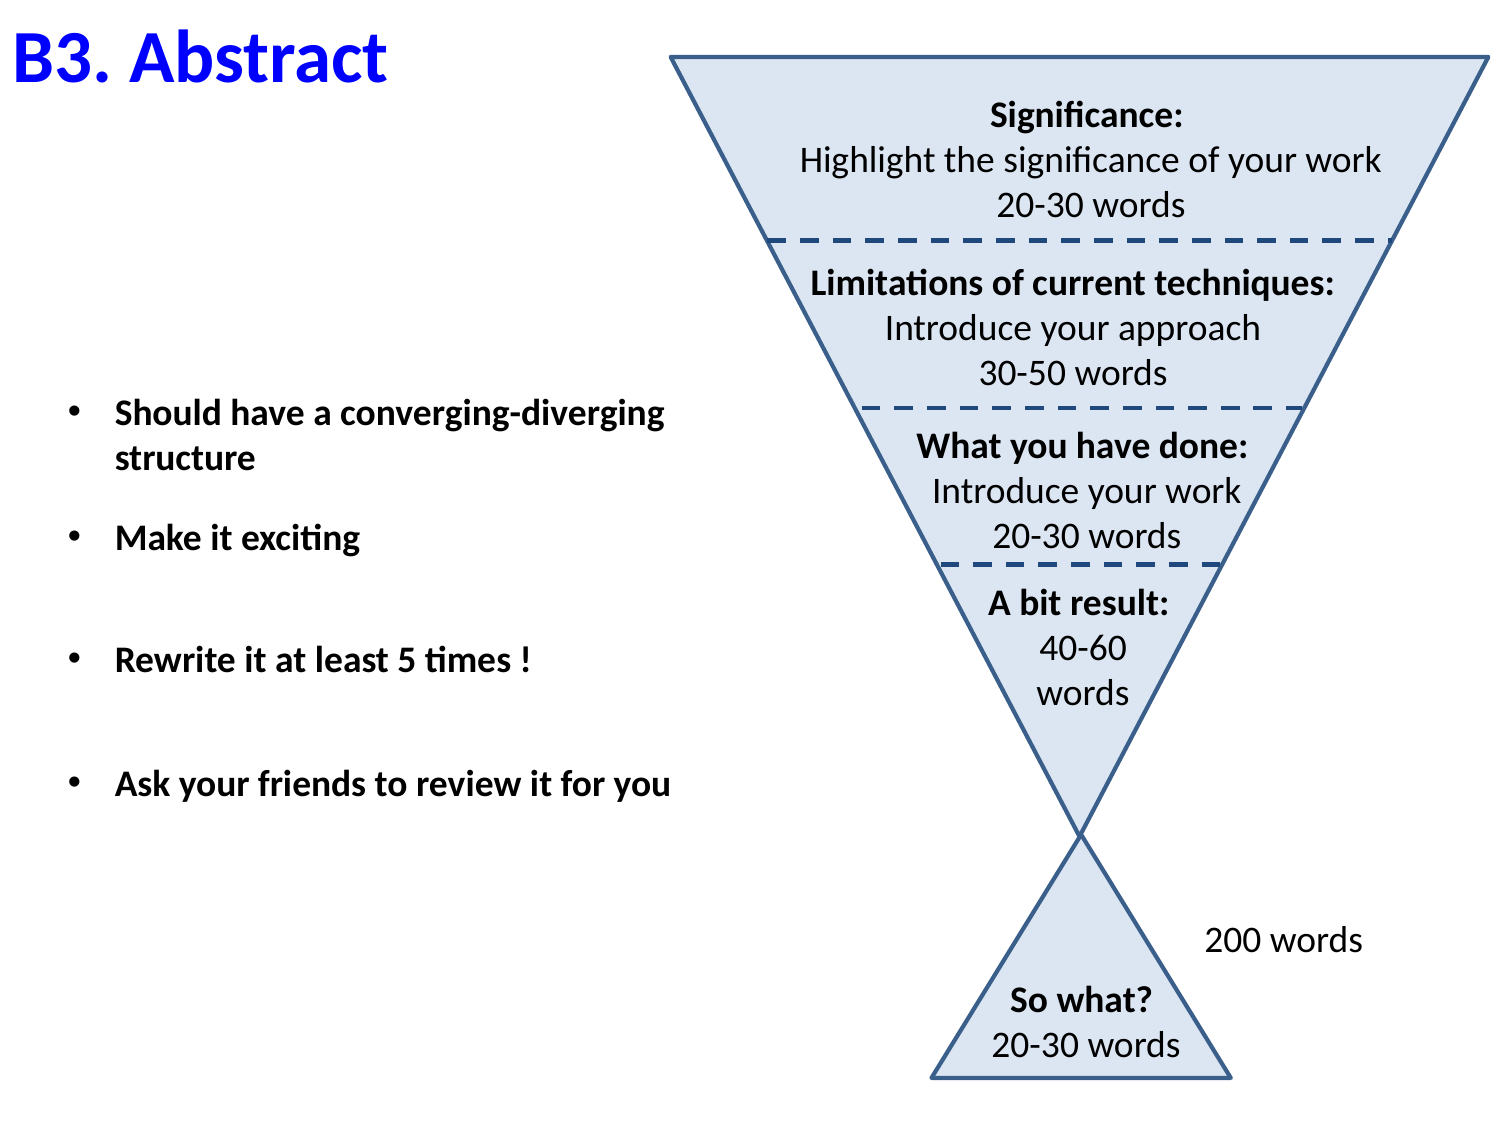

B3. Abstract

Significance:
Highlight the significance of your work
20-30 words
Limitations of current techniques:
Introduce your approach
30-50 words
Should have a converging-diverging structure
What you have done:
Introduce your work
20-30 words
Make it exciting
A bit result:
40-60
words
Rewrite it at least 5 times !
Ask your friends to review it for you

200 words
So what?
20-30 words